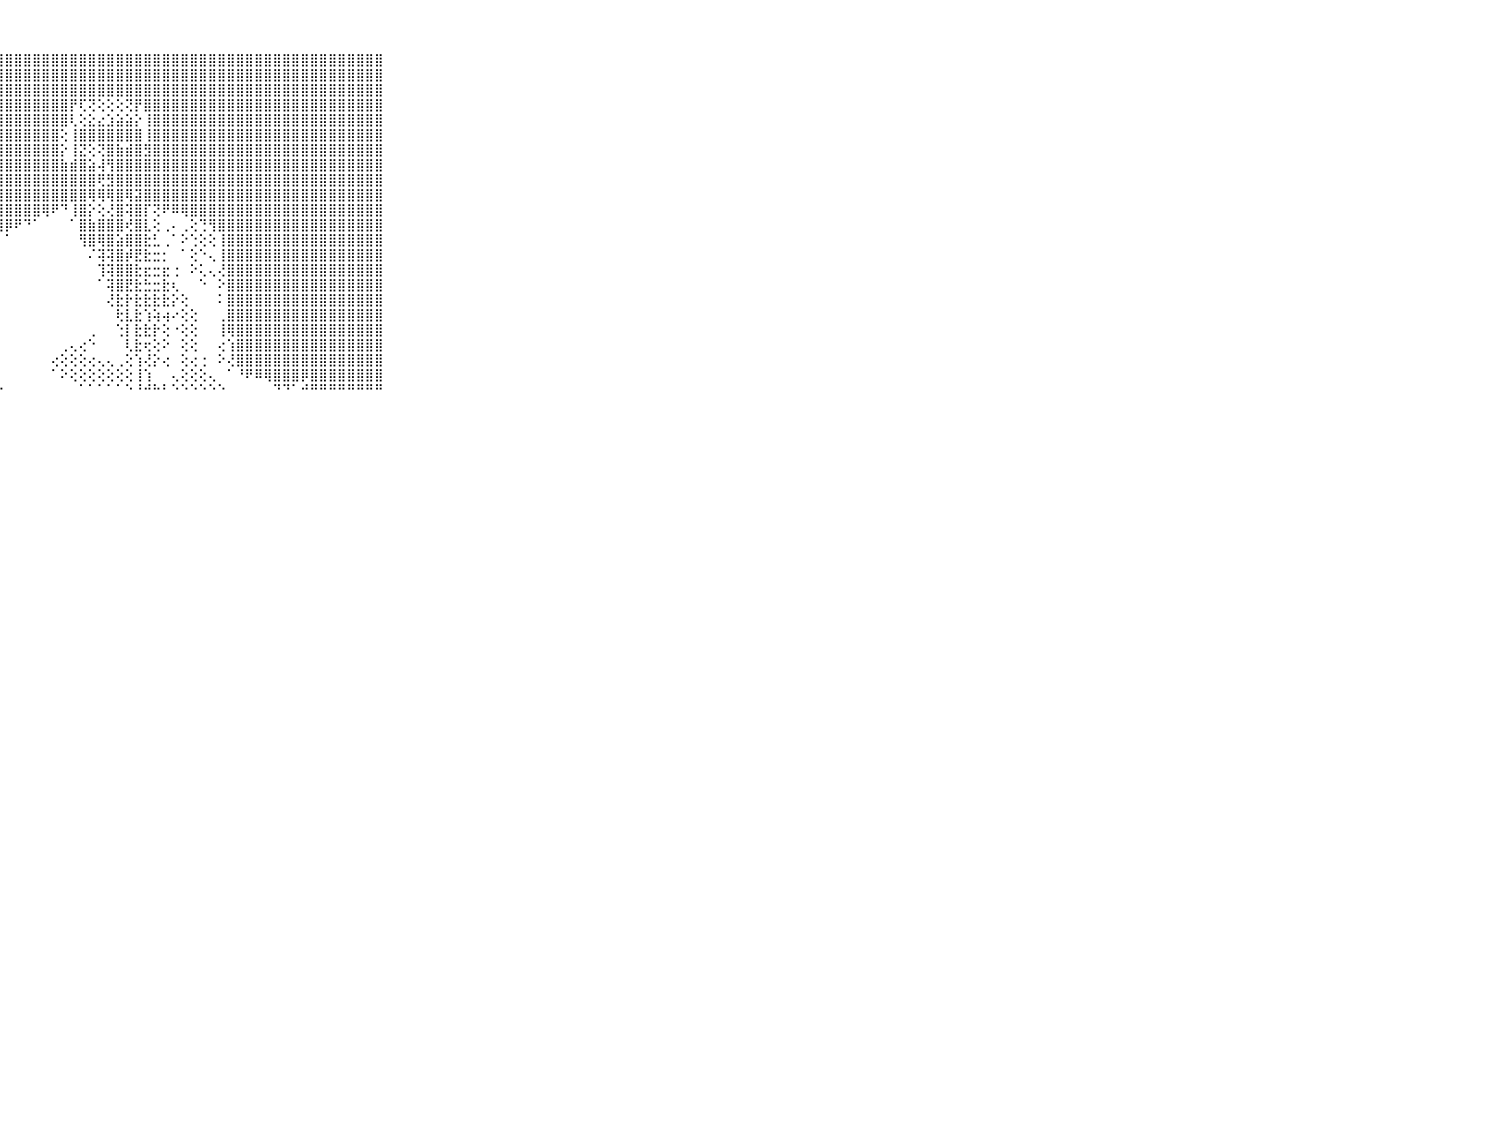

⠀⠀⠀⠀⠀⠀⠀⠀⠀⠀⠀⣿⣿⣿⣿⣿⣿⣿⣿⣿⣿⣿⣿⣿⣿⣿⣿⣿⣿⣿⣿⣿⣿⣿⣿⣿⣿⣿⣿⣿⣿⣿⣿⣿⣿⣿⣿⣿⣿⣿⣿⣿⣿⣿⣿⣿⣿⣿⣿⣿⣿⣿⣿⣿⣿⣿⣿⣿⣿⠀⠀⠀⠀⠀⠀⠀⠀⠀⠀⠀⠀
⠀⠀⠀⠀⠀⠀⠀⠀⠀⠀⠀⣿⣿⣿⣿⣿⣿⣿⣿⣿⣿⣿⣿⣿⣿⣿⣿⣿⣿⣿⣿⣿⣿⣿⣿⣿⣿⣿⣿⣿⣿⣿⣿⣿⣿⣿⣿⣿⣿⣿⣿⣿⣿⣿⣿⣿⣿⣿⣿⣿⣿⣿⣿⣿⣿⣿⣿⣿⣿⠀⠀⠀⠀⠀⠀⠀⠀⠀⠀⠀⠀
⠀⠀⠀⠀⠀⠀⠀⠀⠀⠀⠀⣿⣿⣿⣿⣿⣿⣿⣿⣿⣿⣿⣿⣿⣿⣿⣿⣿⣿⣿⣿⣿⣿⣿⣿⣿⣿⣿⣿⣿⣿⣿⣿⣿⣿⣿⣿⣿⣿⣿⣿⣿⣿⣿⣿⣿⣿⣿⣿⣿⣿⣿⣿⣿⣿⣿⣿⣿⣿⠀⠀⠀⠀⠀⠀⠀⠀⠀⠀⠀⠀
⠀⠀⠀⠀⠀⠀⠀⠀⠀⠀⠀⣿⣿⣿⣿⣿⣿⣿⣿⣿⣿⣿⣿⣿⣿⣿⣿⣿⣿⣿⣿⣿⣿⣿⣿⡟⢏⢝⢕⢕⢕⢝⡟⣿⣿⣿⣿⣿⣿⣿⣿⣿⣿⣿⣿⣿⣿⣿⣿⣿⣿⣿⣿⣿⣿⣿⣿⣿⣿⠀⠀⠀⠀⠀⠀⠀⠀⠀⠀⠀⠀
⠀⠀⠀⠀⠀⠀⠀⠀⠀⠀⠀⣿⣿⣿⣿⣿⣿⣿⣿⣿⣿⣿⣿⣿⣿⣿⣿⣿⣿⣿⣿⣿⣿⣿⣿⢇⢕⣕⣔⣱⣵⣵⡕⢸⣿⣿⣿⣿⣿⣿⣿⣿⣿⣿⣿⣿⣿⣿⣿⣿⣿⣿⣿⣿⣿⣿⣿⣿⣿⠀⠀⠀⠀⠀⠀⠀⠀⠀⠀⠀⠀
⠀⠀⠀⠀⠀⠀⠀⠀⠀⠀⠀⣿⣿⣿⣿⣿⣿⣿⣿⣿⣿⣿⣿⣿⣿⣿⣿⣿⣿⣿⣿⣿⣿⣿⢕⢸⣿⣿⣿⣿⣿⣿⣿⢸⣿⣿⣿⣿⣿⣿⣿⣿⣿⣿⣿⣿⣿⣿⣿⣿⣿⣿⣿⣿⣿⣿⣿⣿⣿⠀⠀⠀⠀⠀⠀⠀⠀⠀⠀⠀⠀
⠀⠀⠀⠀⠀⠀⠀⠀⠀⠀⠀⣿⣿⣿⣿⣿⣿⣿⣿⣿⣿⣿⣿⣿⣿⣿⣿⣿⣿⣿⣿⣿⣿⣿⡕⢸⣝⢕⢝⣿⣷⣾⣿⣻⣿⣿⣿⣿⣿⣿⣿⣿⣿⣿⣿⣿⣿⣿⣿⣿⣿⣿⣿⣿⣿⣿⣿⣿⣿⠀⠀⠀⠀⠀⠀⠀⠀⠀⠀⠀⠀
⠀⠀⠀⠀⠀⠀⠀⠀⠀⠀⠀⣿⣿⣿⣿⣿⣿⣿⣿⣿⣿⣿⣿⣿⣿⣿⣿⣿⣿⣿⣿⣿⣿⣿⣷⣾⣿⣵⢼⢻⣿⣿⣿⣿⣿⣿⣿⣿⣿⣿⣿⣿⣿⣿⣿⣿⣿⣿⣿⣿⣿⣿⣿⣿⣿⣿⣿⣿⣿⠀⠀⠀⠀⠀⠀⠀⠀⠀⠀⠀⠀
⠀⠀⠀⠀⠀⠀⠀⠀⠀⠀⠀⣿⣿⣿⣿⣿⣿⣿⣿⣿⣿⣿⣿⣿⣿⣿⣿⣿⣿⣿⣿⣿⣿⣿⣿⣿⣿⣿⢟⣻⣿⣿⣿⣿⣿⣿⣿⣿⣿⣿⣿⣿⣿⣿⣿⣿⣿⣿⣿⣿⣿⣿⣿⣿⣿⣿⣿⣿⣿⠀⠀⠀⠀⠀⠀⠀⠀⠀⠀⠀⠀
⠀⠀⠀⠀⠀⠀⠀⠀⠀⠀⠀⣿⣿⣿⣿⣿⣿⣿⣿⣿⣿⣿⣿⣿⣿⣿⣿⣿⣿⣿⣿⣿⣿⣿⣿⣿⣿⢿⢿⢿⣿⢿⣽⣿⣿⣿⣿⣿⣿⣿⣿⣿⣿⣿⣿⣿⣿⣿⣿⣿⣿⣿⣿⣿⣿⣿⣿⣿⣿⠀⠀⠀⠀⠀⠀⠀⠀⠀⠀⠀⠀
⠀⠀⠀⠀⠀⠀⠀⠀⠀⠀⠀⣿⣿⣿⣿⣿⣿⣿⣿⣿⣿⣿⣿⣿⣿⣿⣿⣿⣿⣿⣿⣿⢿⠟⠙⢸⣿⡕⢕⢜⣿⢽⣿⡏⢝⠟⠿⢿⣿⣿⣿⣿⣿⣿⣿⣿⣿⣿⣿⣿⣿⣿⣿⣿⣿⣿⣿⣿⣿⠀⠀⠀⠀⠀⠀⠀⠀⠀⠀⠀⠀
⠀⠀⠀⠀⠀⠀⠀⠀⠀⠀⠀⣿⣿⣿⣿⣿⣿⣿⣿⣿⣿⣿⣿⣿⣿⣿⣿⣿⡿⠟⠙⠁⠀⠀⠀⠁⣿⣷⣿⣿⣿⢞⣿⣇⢕⢀⠄⢀⢕⢙⢻⣿⣿⣿⣿⣿⣿⣿⣿⣿⣿⣿⣿⣿⣿⣿⣿⣿⣿⠀⠀⠀⠀⠀⠀⠀⠀⠀⠀⠀⠀
⠀⠀⠀⠀⠀⠀⠀⠀⠀⠀⠀⣿⣿⣿⣿⣿⣿⣿⣿⣿⣿⣿⣿⣿⣿⣿⢏⠁⠁⠀⠀⠀⠀⠀⠀⠀⢻⣿⢿⣿⣵⣿⣿⣗⣃⢀⠁⠕⢑⢕⢕⢸⣿⣿⣿⣿⣿⣿⣿⣿⣿⣿⣿⣿⣿⣿⣿⣿⣿⠀⠀⠀⠀⠀⠀⠀⠀⠀⠀⠀⠀
⠀⠀⠀⠀⠀⠀⠀⠀⠀⠀⠀⣿⣿⣿⣿⣿⣿⣿⣿⣿⣿⣿⣿⣿⣿⣿⢕⠀⠀⠀⠀⠀⠀⠀⠀⠀⠀⠌⢽⢽⣿⡾⣟⣗⣒⡂⠀⠁⢕⠑⢄⢸⣿⣿⣿⣿⣿⣿⣿⣿⣿⣿⣿⣿⣿⣿⣿⣿⣿⠀⠀⠀⠀⠀⠀⠀⠀⠀⠀⠀⠀
⠀⠀⠀⠀⠀⠀⠀⠀⠀⠀⠀⣿⣿⣿⣿⣿⣿⣿⣿⣿⣿⣿⣿⣿⣿⡟⠁⠀⠀⠀⠀⠀⠀⠀⠀⠀⠀⠀⢹⢽⣿⣿⣗⣖⣒⣖⢐⠀⠕⢅⢄⢜⣿⣿⣿⣿⣿⣿⣿⣿⣿⣿⣿⣿⣿⣿⣿⣿⣿⠀⠀⠀⠀⠀⠀⠀⠀⠀⠀⠀⠀
⠀⠀⠀⠀⠀⠀⠀⠀⠀⠀⠀⣿⣿⣿⣿⣿⣿⣿⣿⣿⣿⣿⣿⣿⣿⡇⠀⠀⠀⠀⠀⠀⠀⠀⠀⠀⠀⠀⠁⢽⣿⣟⣗⣓⣒⣗⢆⠀⠀⠑⠀⠕⣿⣿⣿⣿⣿⣿⣿⣿⣿⣿⣿⣿⣿⣿⣿⣿⣿⠀⠀⠀⠀⠀⠀⠀⠀⠀⠀⠀⠀
⠀⠀⠀⠀⠀⠀⠀⠀⠀⠀⠀⣿⣿⣿⣿⣿⣿⣿⣿⣿⣿⣿⣿⣿⣿⡇⠀⠀⠀⠀⠀⠀⠀⠀⠀⠀⠀⠀⠀⢜⣗⡗⣗⣗⣗⣗⡕⢕⠀⠀⠀⠅⣿⣿⣿⣿⣿⣿⣿⣿⣿⣿⣿⣿⣿⣿⣿⣿⣿⠀⠀⠀⠀⠀⠀⠀⠀⠀⠀⠀⠀
⠀⠀⠀⠀⠀⠀⠀⠀⠀⠀⠀⣿⣿⣿⣿⣿⣿⣿⣿⣿⣿⣿⣿⣿⣿⠕⠀⠀⠀⠀⠀⠀⠀⠀⠀⠀⠀⠀⠀⠀⢗⣇⣗⢱⢵⢴⠔⢕⢕⠀⠀⢀⣿⣿⣿⣿⣿⣿⣿⣿⣿⣿⣿⣿⣿⣿⣿⣿⣿⠀⠀⠀⠀⠀⠀⠀⠀⠀⠀⠀⠀
⠀⠀⠀⠀⠀⠀⠀⠀⠀⠀⠀⣿⣿⣿⣿⣿⣿⣿⣿⣿⣿⣿⣿⣿⡏⠀⠀⠀⠀⠀⠀⠀⠀⠀⠀⠀⠀⢀⠀⠀⢑⡇⣗⣗⡗⢕⠐⢕⢕⠀⠀⢸⢿⣿⣿⣿⣿⣿⣿⣿⣿⣿⣿⣿⣿⣿⣿⣿⣿⠀⠀⠀⠀⠀⠀⠀⠀⠀⠀⠀⠀
⠀⠀⠀⠀⠀⠀⠀⠀⠀⠀⠀⣿⣿⣿⣿⣿⣿⣿⣿⣿⣿⣿⣿⣿⡇⠀⠀⠀⠀⠀⠀⠀⠀⠀⢀⢄⢔⠑⠀⠀⠀⢇⣗⢖⢕⠕⠀⢕⢕⠀⠀⢔⢱⣿⣿⣿⣿⣿⣿⣿⣿⣿⣿⣿⣿⣿⣿⣿⣿⠀⠀⠀⠀⠀⠀⠀⠀⠀⠀⠀⠀
⠀⠀⠀⠀⠀⠀⠀⠀⠀⠀⠀⣿⣿⣿⣿⣿⣿⣿⣿⣿⣿⣿⣿⣿⢀⠀⠀⠀⠀⠀⠀⠀⠀⢔⢕⢕⢕⢔⢄⢄⢀⢕⢱⢜⡕⢔⠀⢕⢔⢐⠀⠕⢜⣿⣿⣿⣿⣿⣿⣿⣿⣿⣿⣿⣿⣿⣿⣿⣿⠀⠀⠀⠀⠀⠀⠀⠀⠀⠀⠀⠀
⠀⠀⠀⠀⠀⠀⠀⠀⠀⠀⠀⣿⣿⣿⣿⣿⣿⣿⣿⣿⣿⣿⣿⣿⣿⣦⡀⠀⠀⠀⠀⠀⠀⠁⠕⢕⢕⢕⢕⢕⢕⢕⢸⢱⠀⠀⢄⢕⢕⢕⢄⠀⠁⠘⠟⠿⢿⣿⣿⣿⡿⣿⣿⣿⣿⣿⣿⣿⣿⠀⠀⠀⠀⠀⠀⠀⠀⠀⠀⠀⠀
⠀⠀⠀⠀⠀⠀⠀⠀⠀⠀⠀⠛⠛⠛⠛⠛⠛⠛⠛⠛⠛⠛⠛⠛⠛⠛⠛⠓⠀⠀⠀⠀⠀⠀⠀⠀⠁⠁⠁⠁⠁⠑⠘⠚⠓⠃⠑⠑⠑⠑⠑⠑⠀⠀⠀⠀⠀⠙⠙⠁⠚⠛⠛⠛⠛⠛⠛⠛⠛⠀⠀⠀⠀⠀⠀⠀⠀⠀⠀⠀⠀